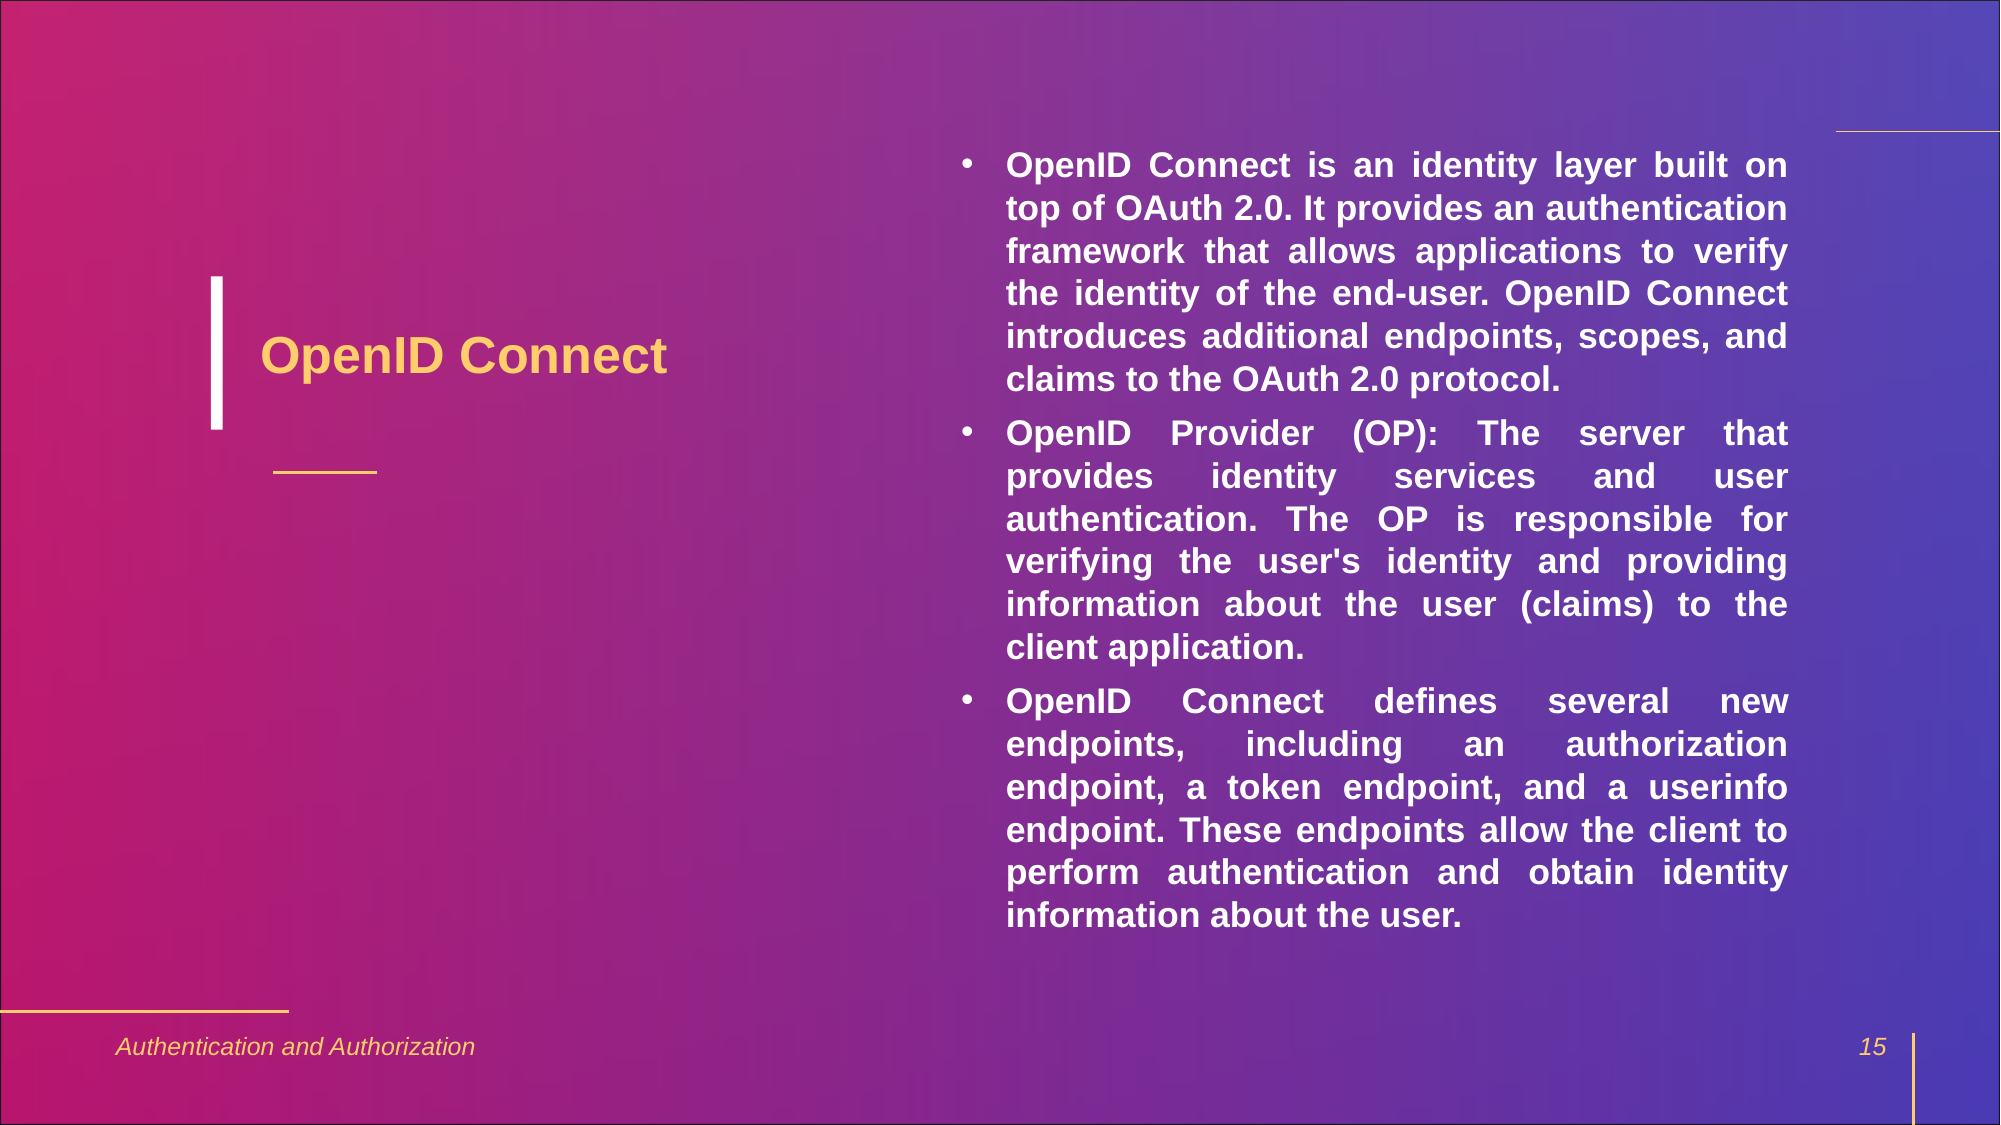

OpenID Connect is an identity layer built on top of OAuth 2.0. It provides an authentication framework that allows applications to verify the identity of the end-user. OpenID Connect introduces additional endpoints, scopes, and claims to the OAuth 2.0 protocol.​
OpenID Provider (OP): The server that provides identity services and user authentication. The OP is responsible for verifying the user's identity and providing information about the user (claims) to the client application.​
OpenID Connect defines several new endpoints, including an authorization endpoint, a token endpoint, and a userinfo endpoint. These endpoints allow the client to perform authentication and obtain identity information about the user.​
OpenID Connect
Authentication and Authorization
15